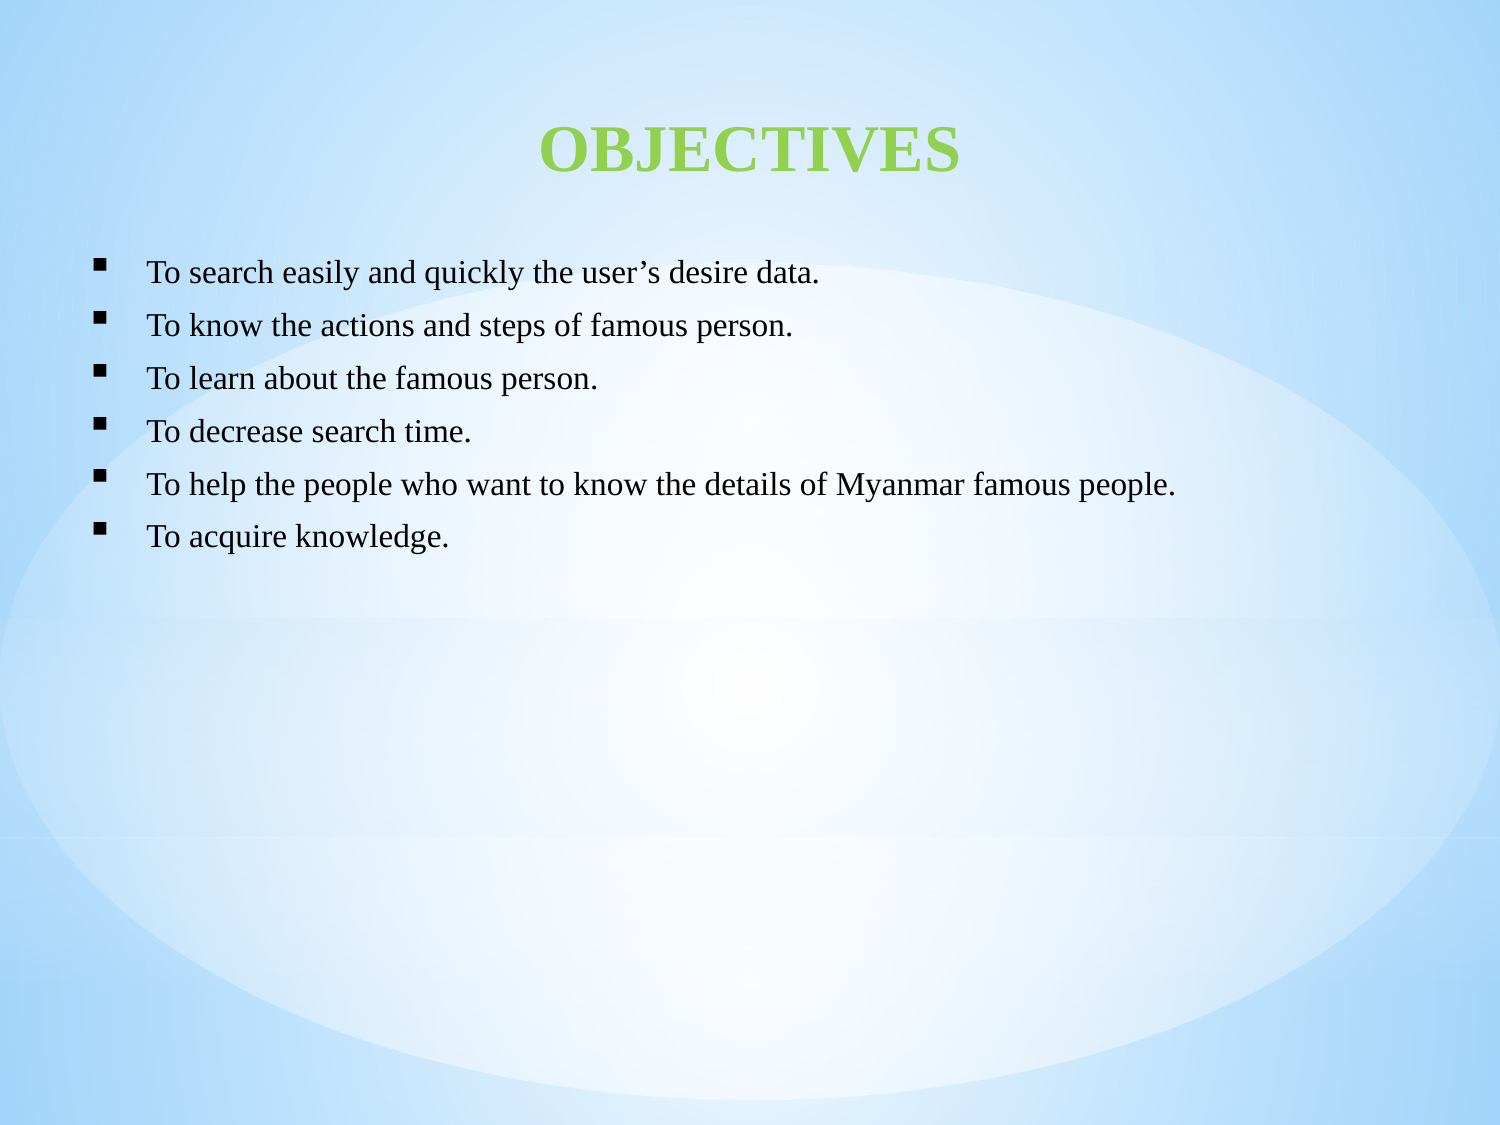

OBJECTIVES

To search easily and quickly the user’s desire data.
To know the actions and steps of famous person.
To learn about the famous person.
To decrease search time.
To help the people who want to know the details of Myanmar famous people.
To acquire knowledge.